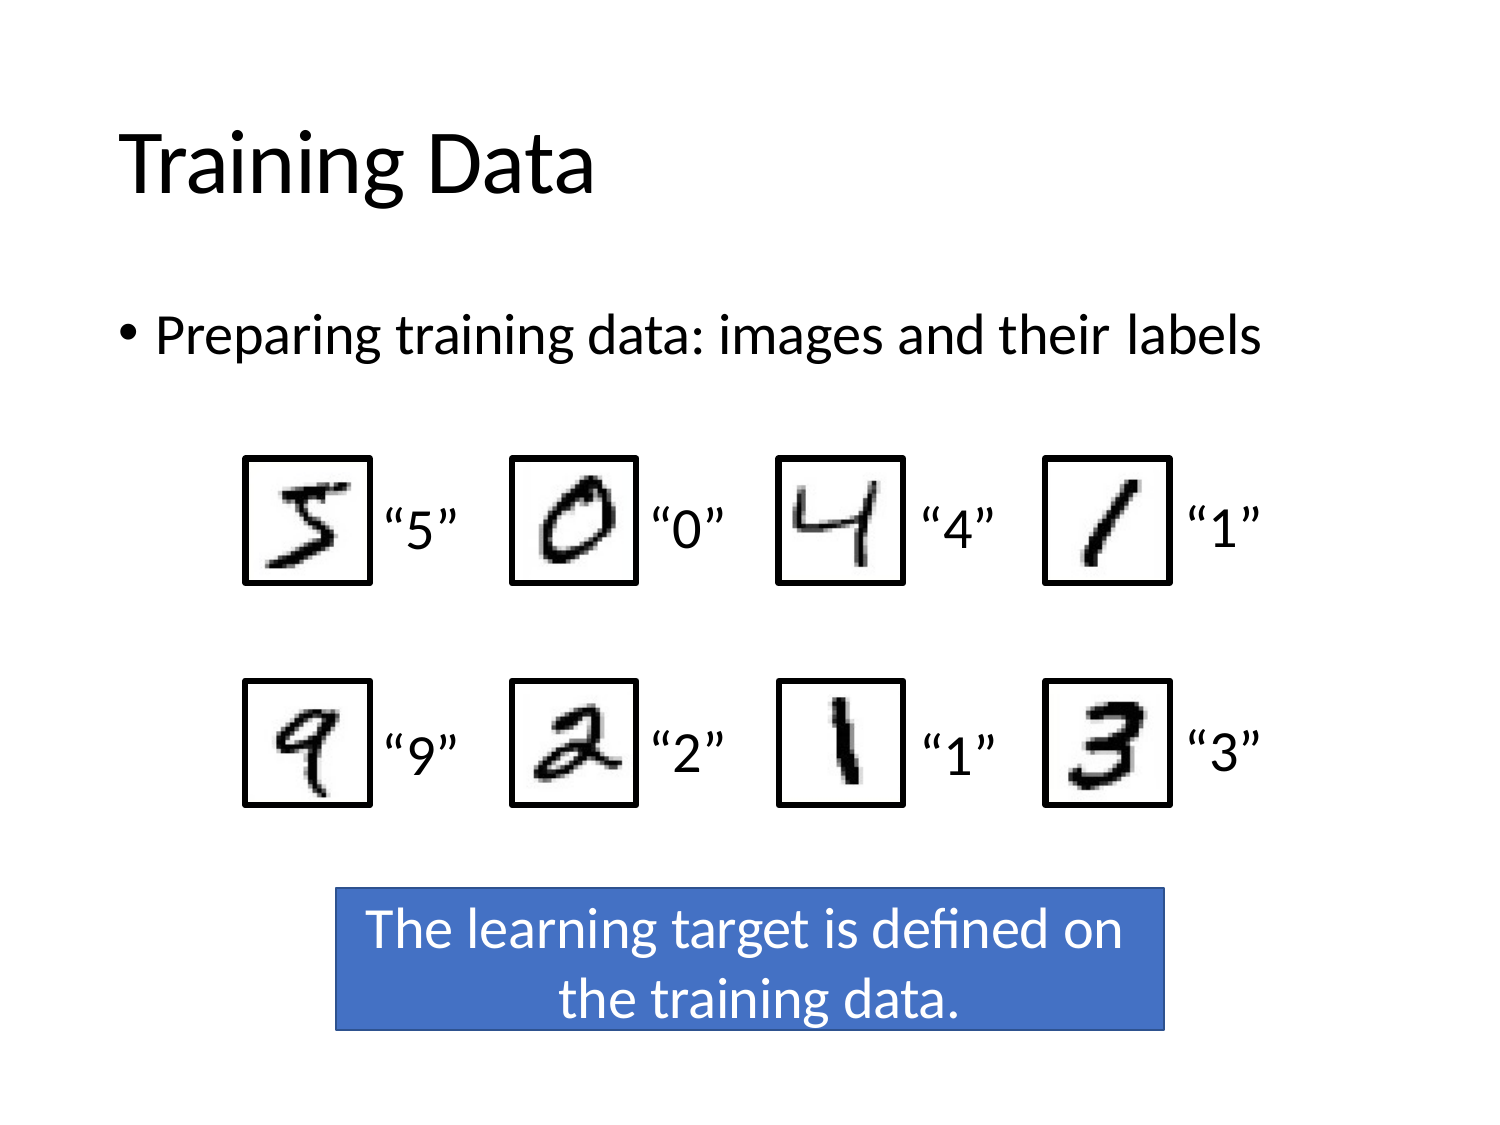

# Training Data
Preparing training data: images and their labels

“1”
“0”
“4”
“5”

“3”
“2”
“9”
“1”
The learning target is defined on  the training data.